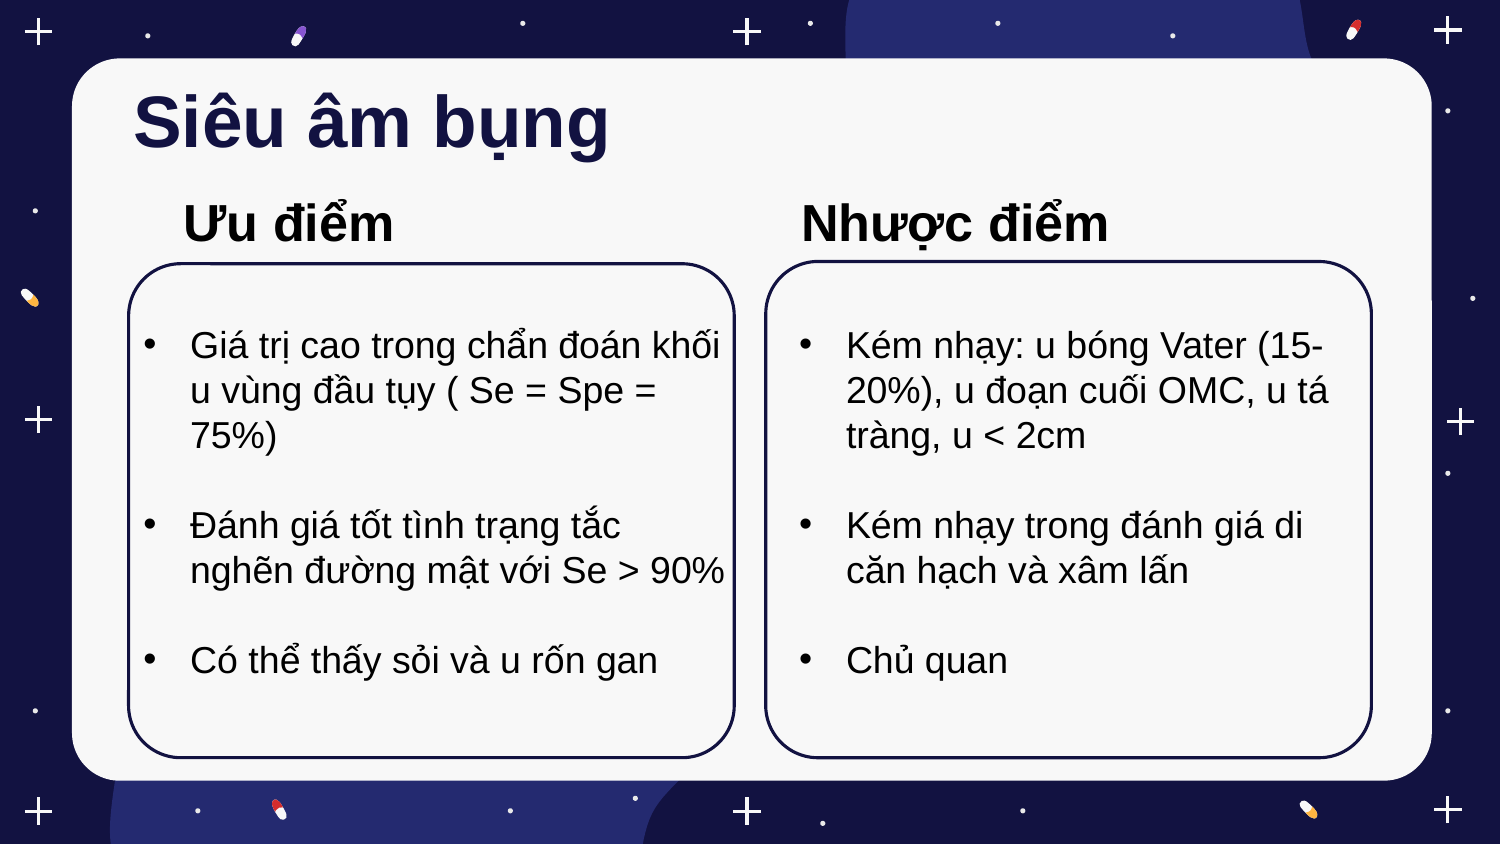

# Siêu âm bụng
Ưu điểm
Nhược điểm

Giá trị cao trong chẩn đoán khối u vùng đầu tụy ( Se = Spe = 75%)

Đánh giá tốt tình trạng tắc nghẽn đường mật với Se > 90%

Có thể thấy sỏi và u rốn gan

Kém nhạy: u bóng Vater (15-20%), u đoạn cuối OMC, u tá tràng, u < 2cm

Kém nhạy trong đánh giá di căn hạch và xâm lấn

Chủ quan